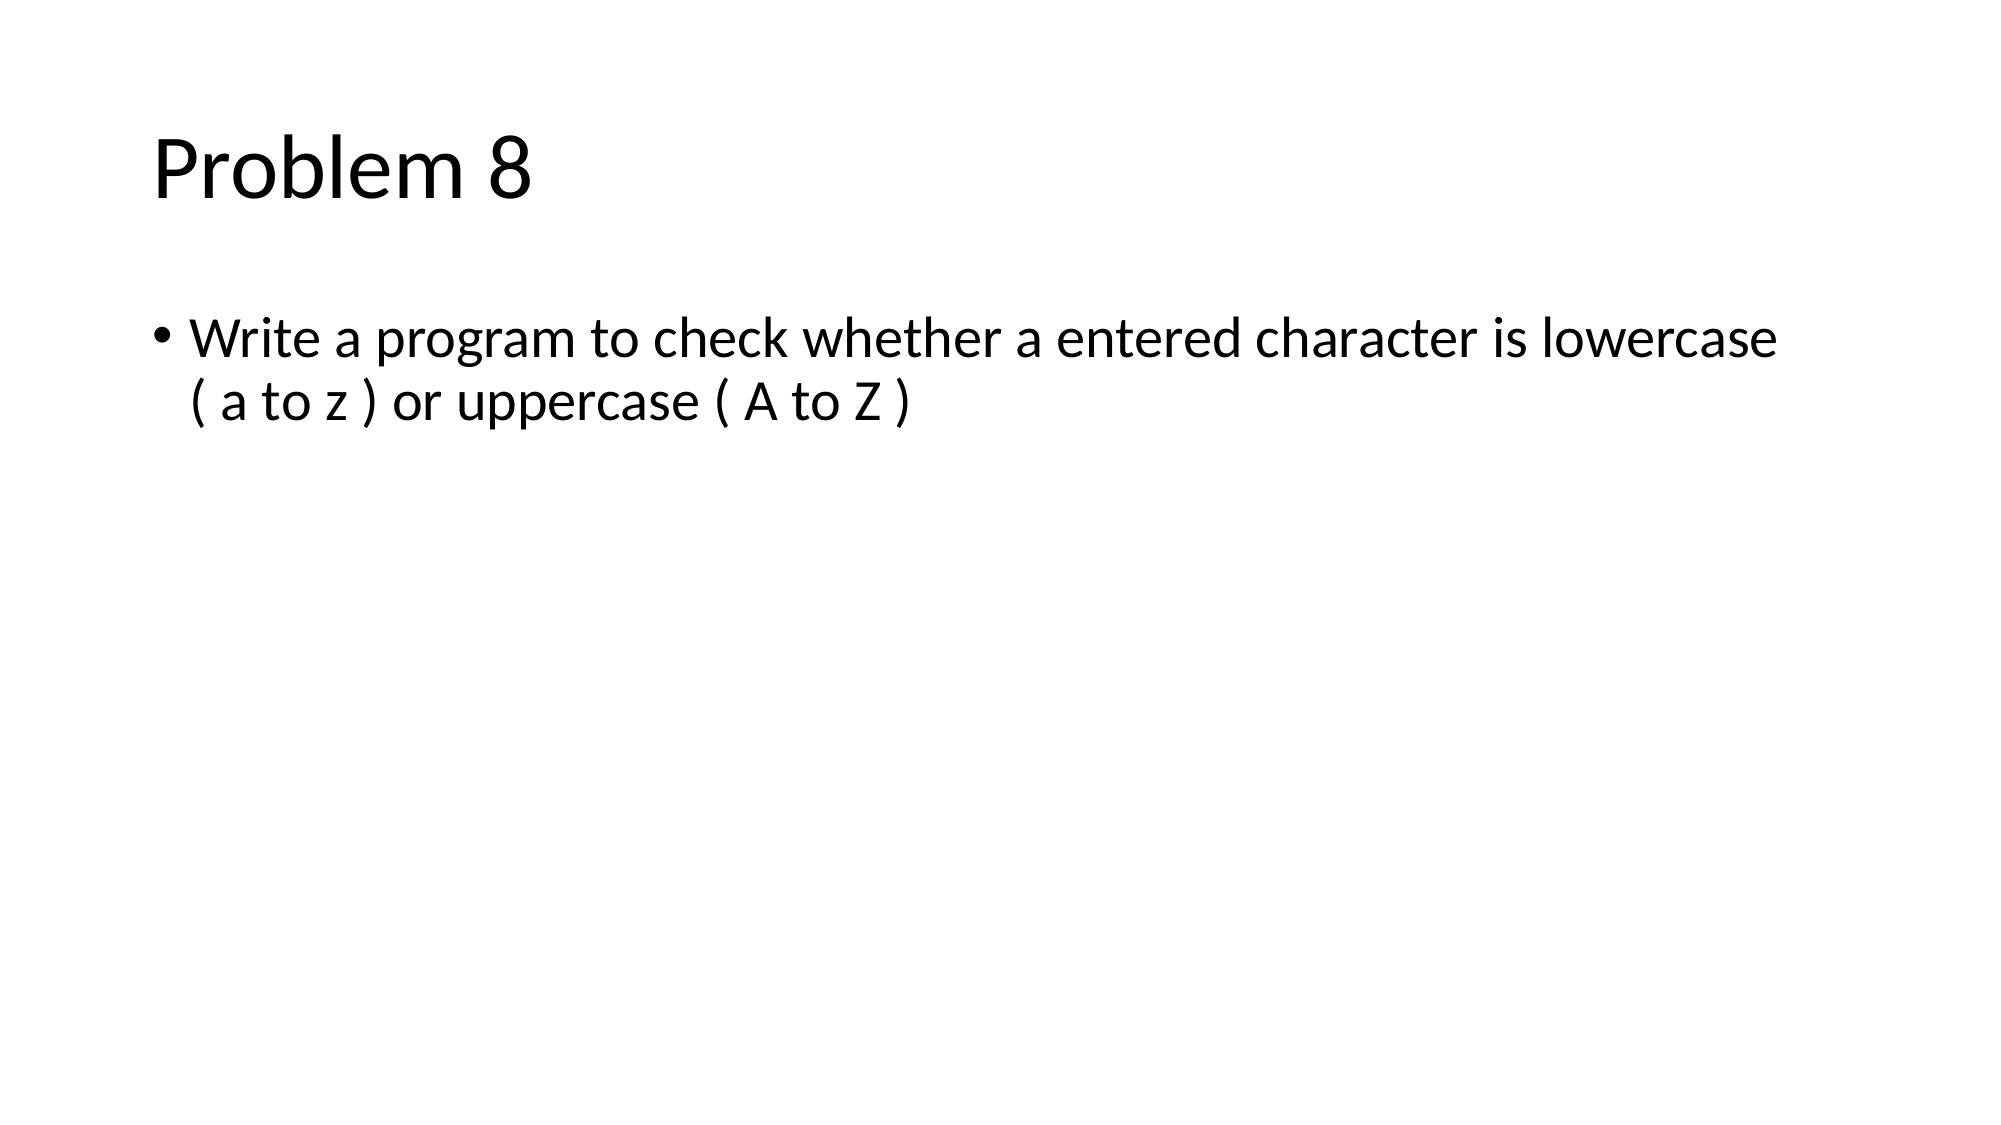

# Problem 8
Write a program to check whether a entered character is lowercase ( a to z ) or uppercase ( A to Z )